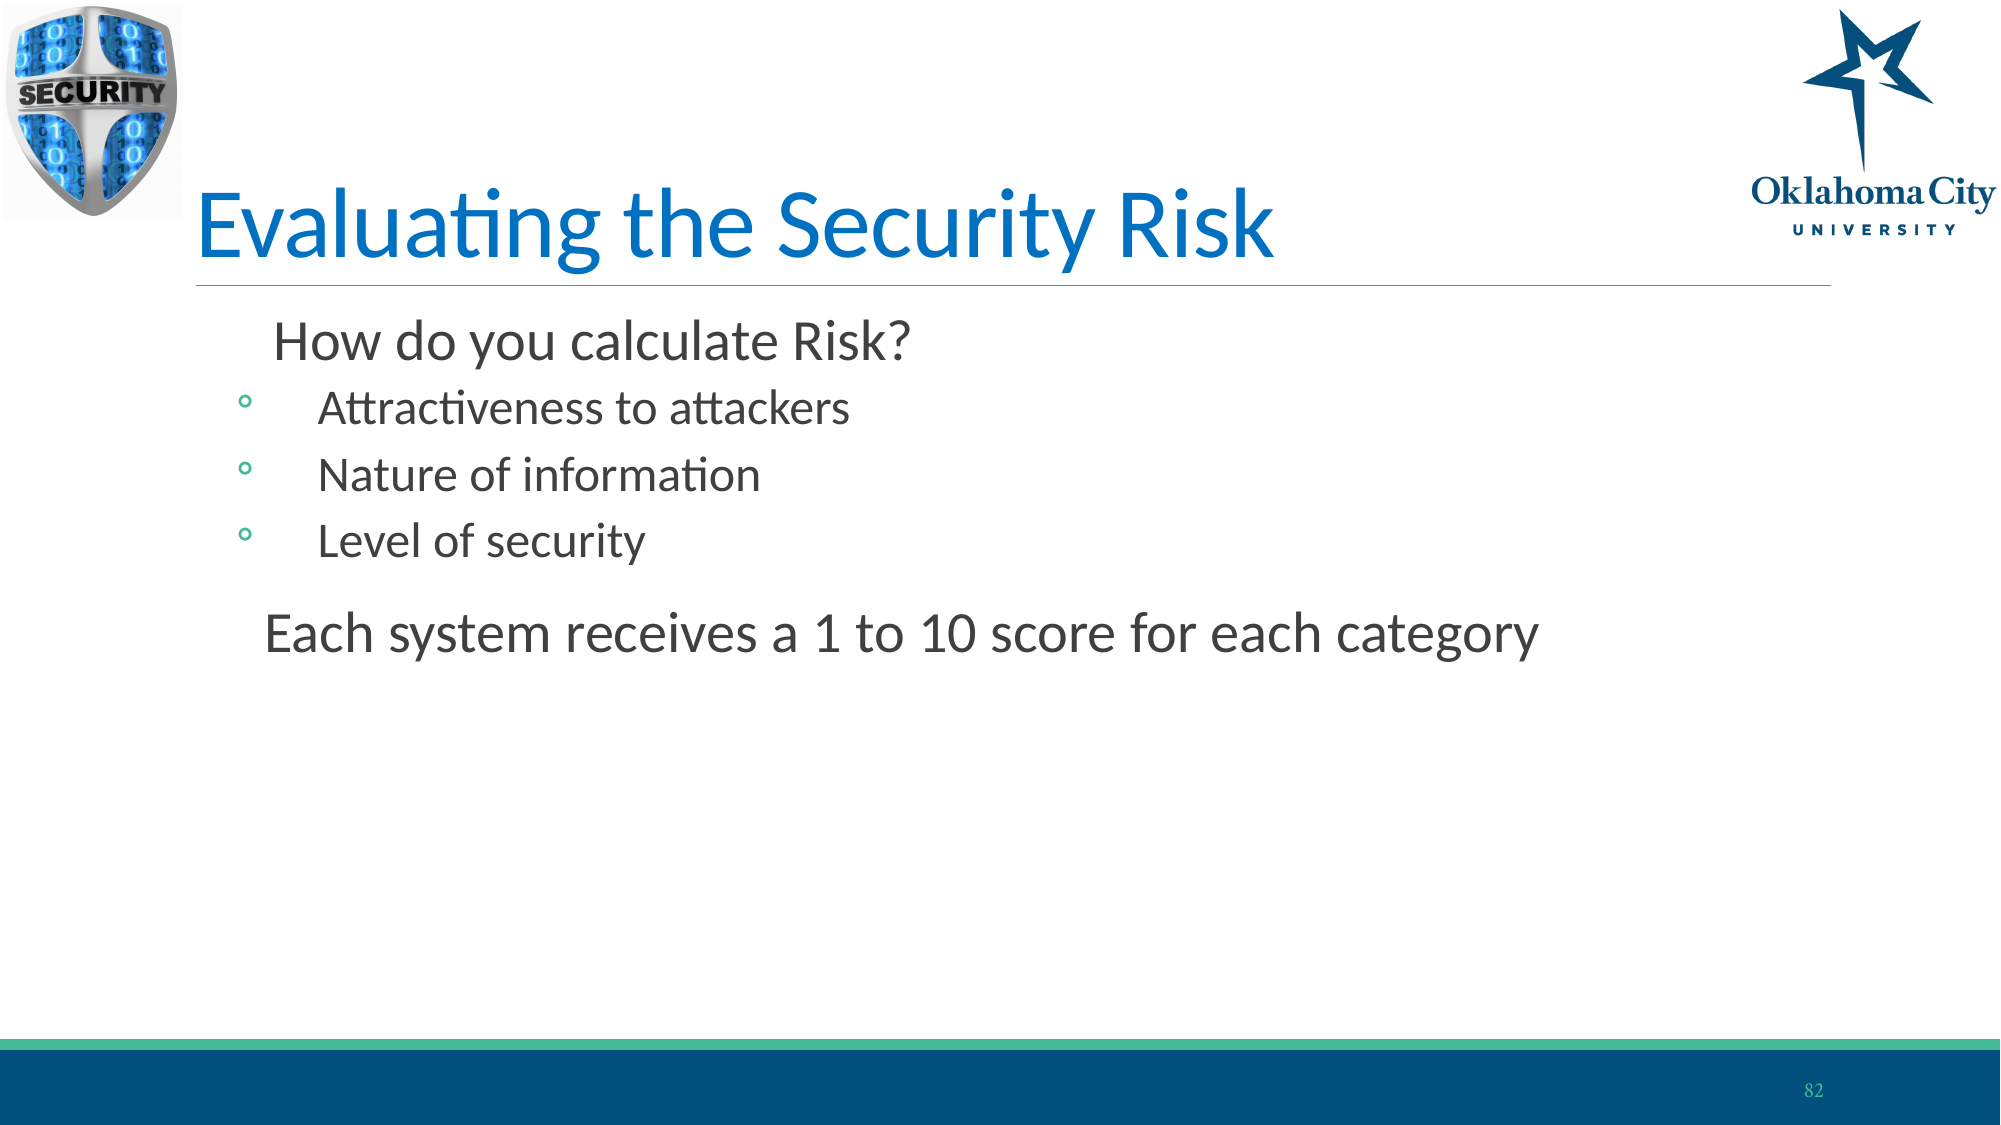

# Evaluating the Security Risk
How do you calculate Risk?
Attractiveness to attackers
Nature of information
Level of security
Each system receives a 1 to 10 score for each category
82